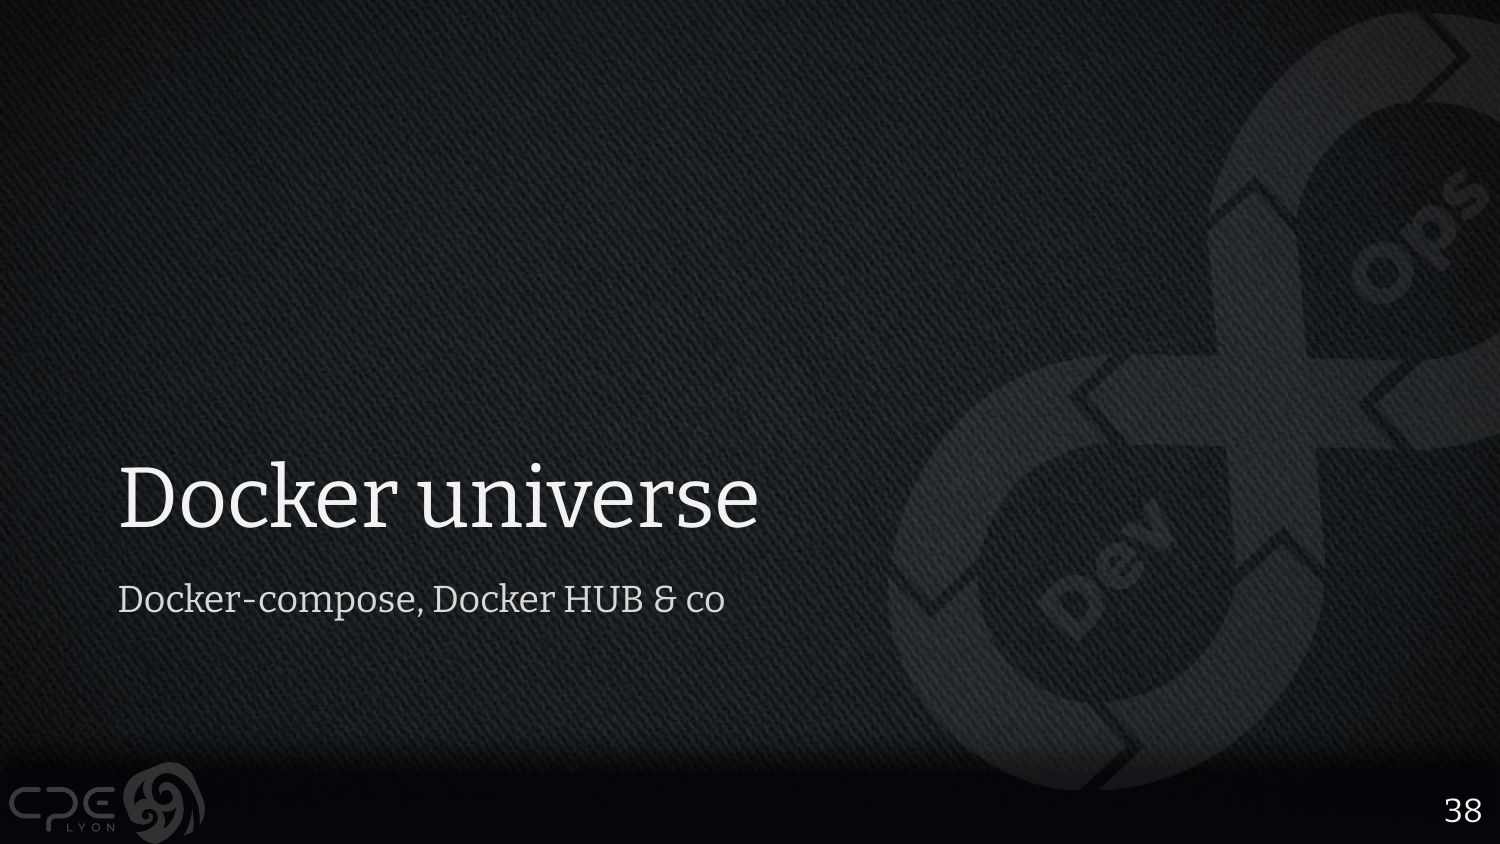

# Docker universe
Docker-compose, Docker HUB & co